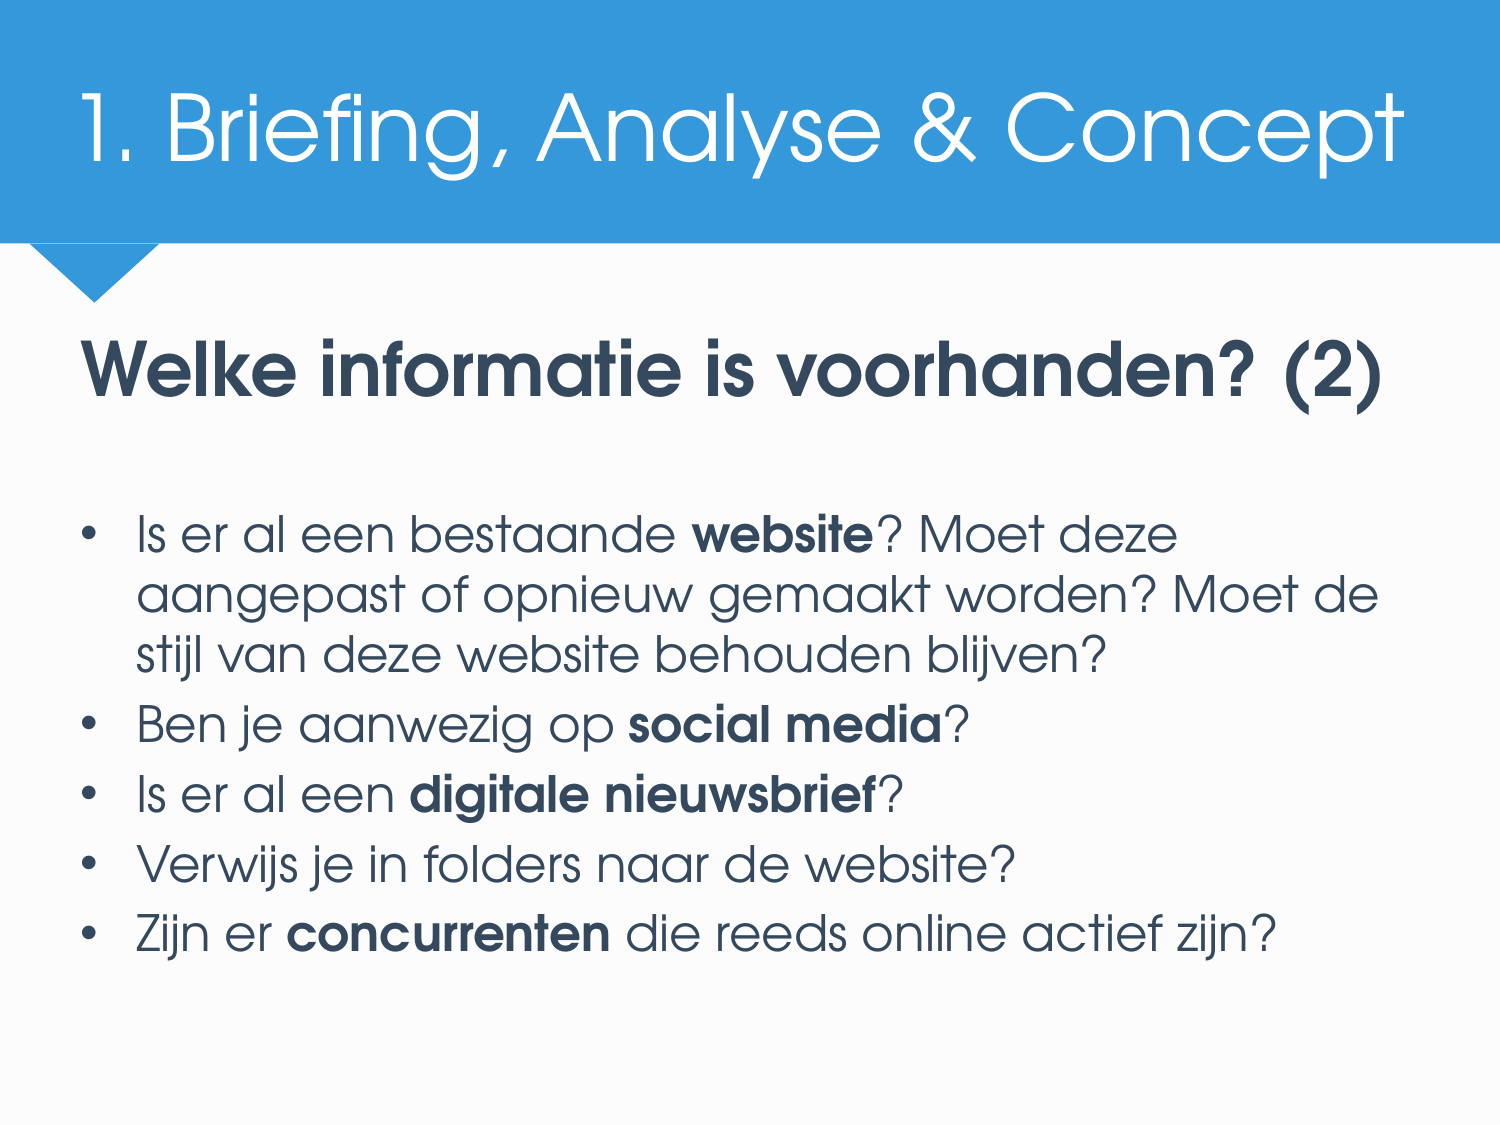

# 1. Briefing, Analyse & Concept
Welke informatie is voorhanden? (2)
Is er al een bestaande website? Moet deze aangepast of opnieuw gemaakt worden? Moet de stijl van deze website behouden blijven?
Ben je aanwezig op social media?
Is er al een digitale nieuwsbrief?
Verwijs je in folders naar de website?
Zijn er concurrenten die reeds online actief zijn?